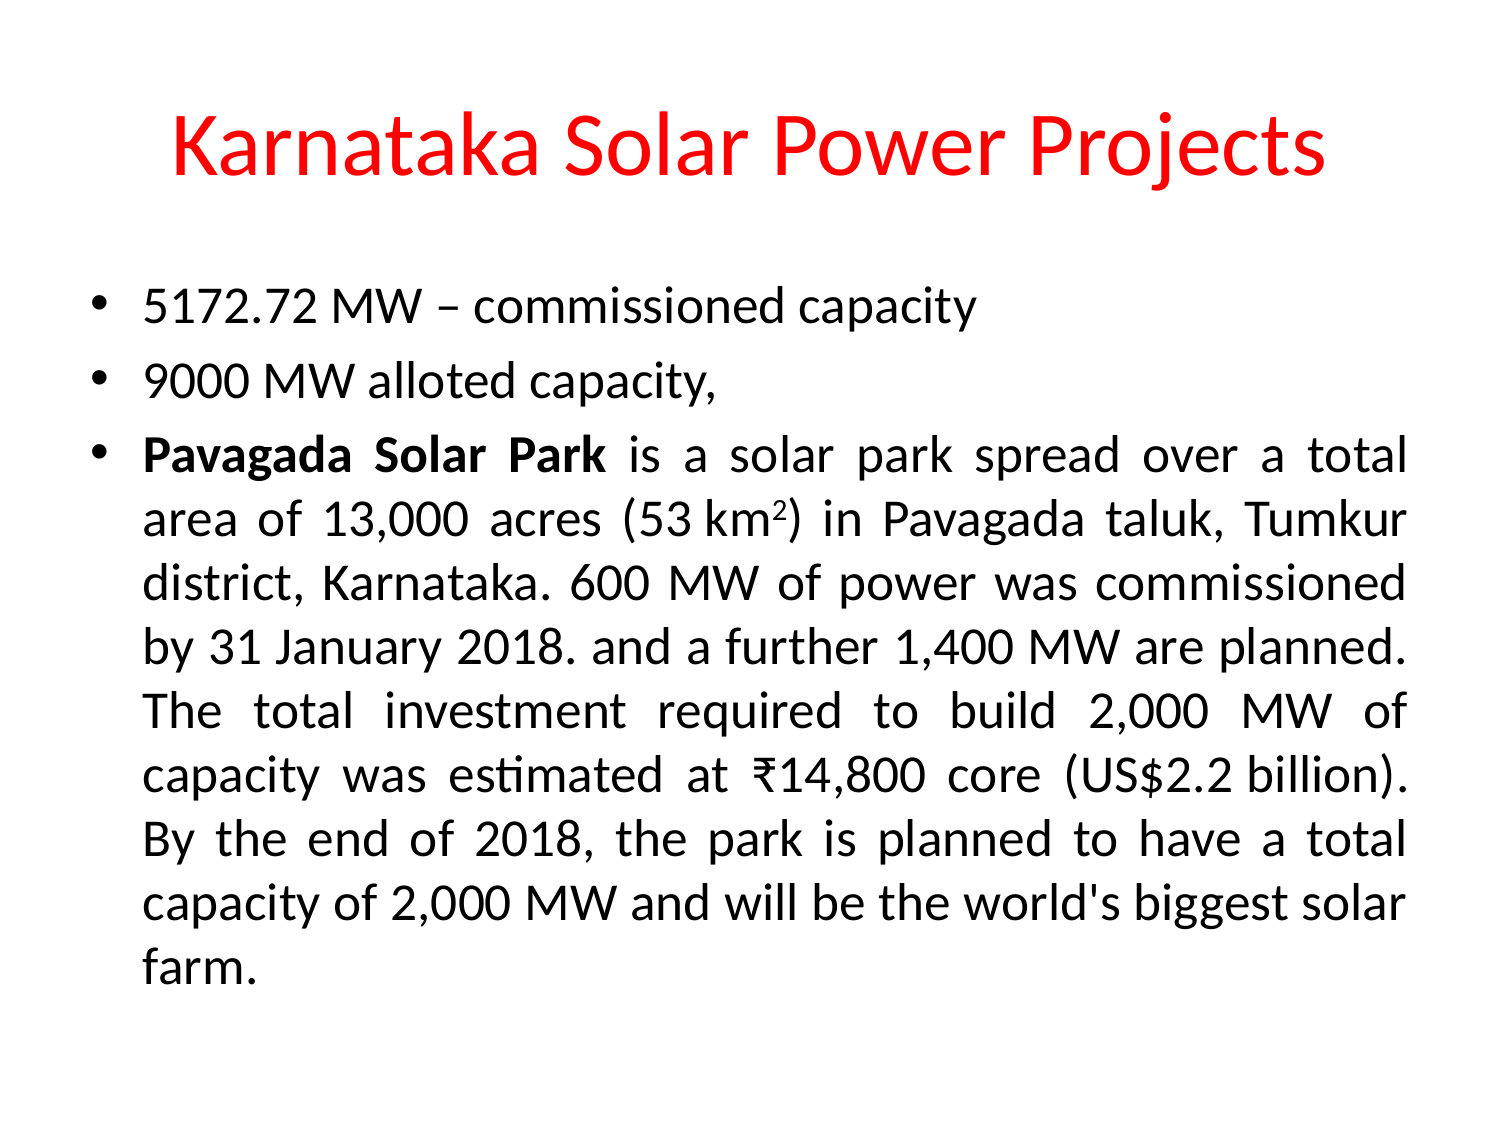

# Karnataka Solar Power Projects
5172.72 MW – commissioned capacity
9000 MW alloted capacity,
Pavagada Solar Park is a solar park spread over a total area of 13,000 acres (53 km2) in Pavagada taluk, Tumkur district, Karnataka. 600 MW of power was commissioned by 31 January 2018. and a further 1,400 MW are planned. The total investment required to build 2,000 MW of capacity was estimated at ₹14,800 core (US$2.2 billion). By the end of 2018, the park is planned to have a total capacity of 2,000 MW and will be the world's biggest solar farm.